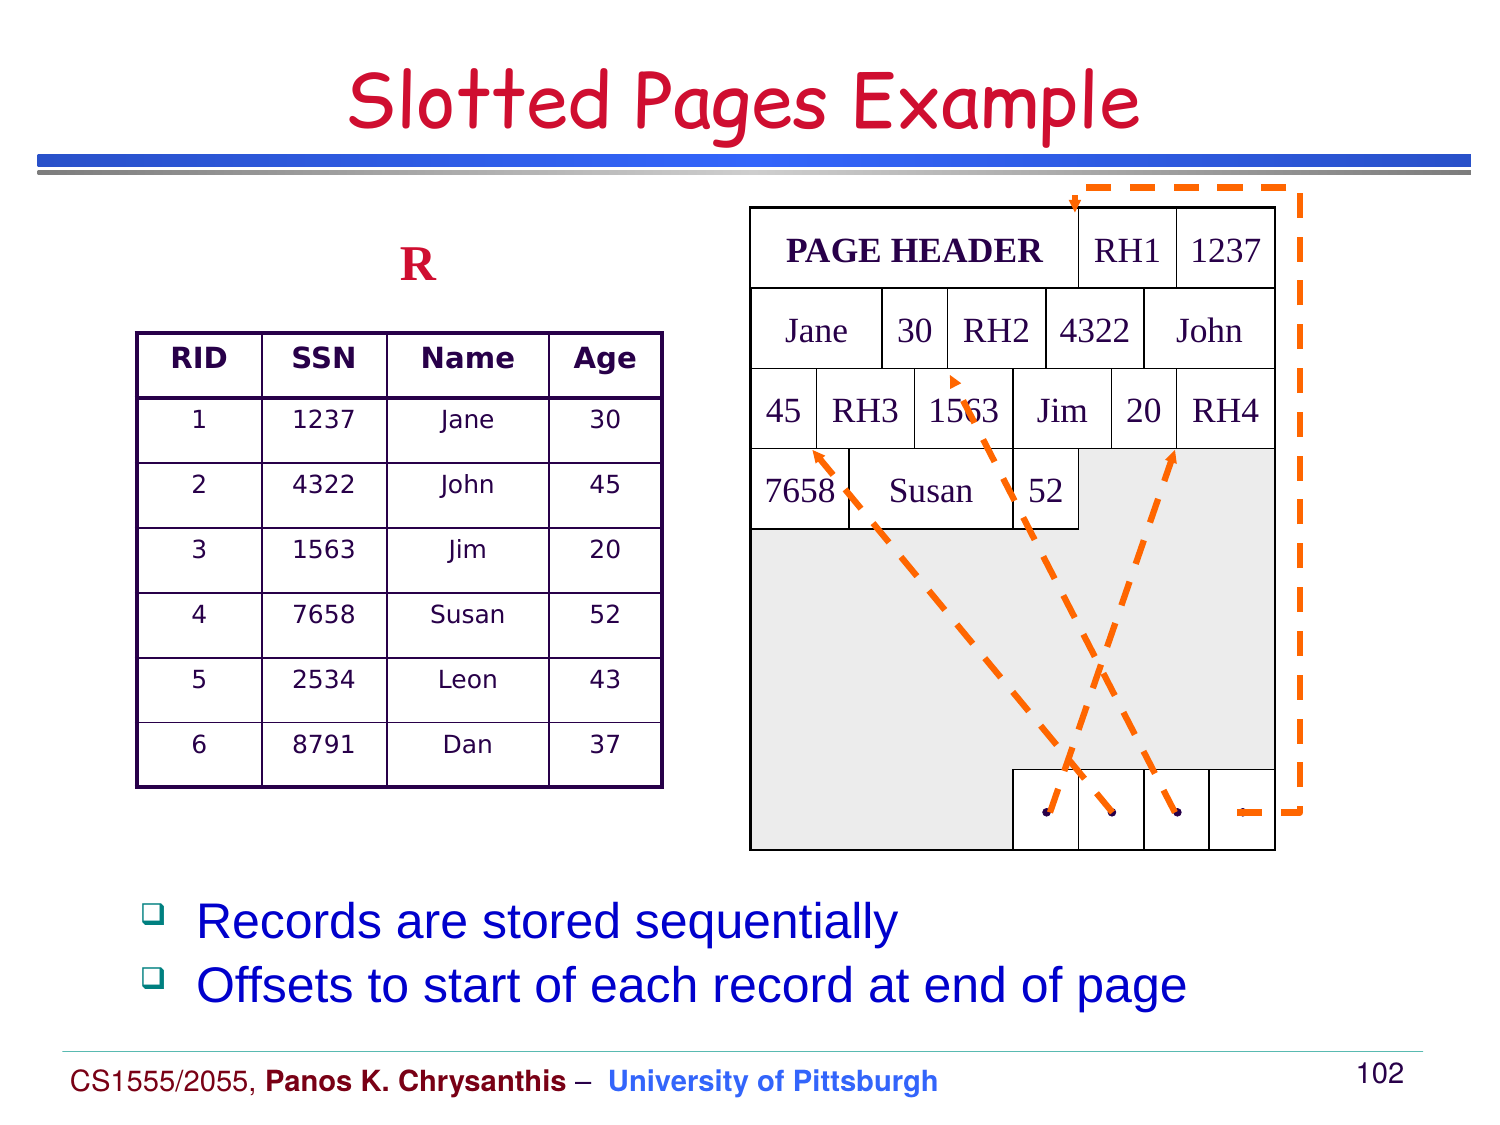

# Slotted Pages Example

PAGE HEADER
RH1
1237
R
Jane
30
RH2
4322
John
| RID | SSN | Name | Age |
| --- | --- | --- | --- |
| 1 | 1237 | Jane | 30 |
| 2 | 4322 | John | 45 |
| 3 | 1563 | Jim | 20 |
| 4 | 7658 | Susan | 52 |
| 5 | 2534 | Leon | 43 |
| 6 | 8791 | Dan | 37 |
45
RH3
1563
Jim
20
RH4

7658
Susan
52

•
•
•
•
Records are stored sequentially
Offsets to start of each record at end of page